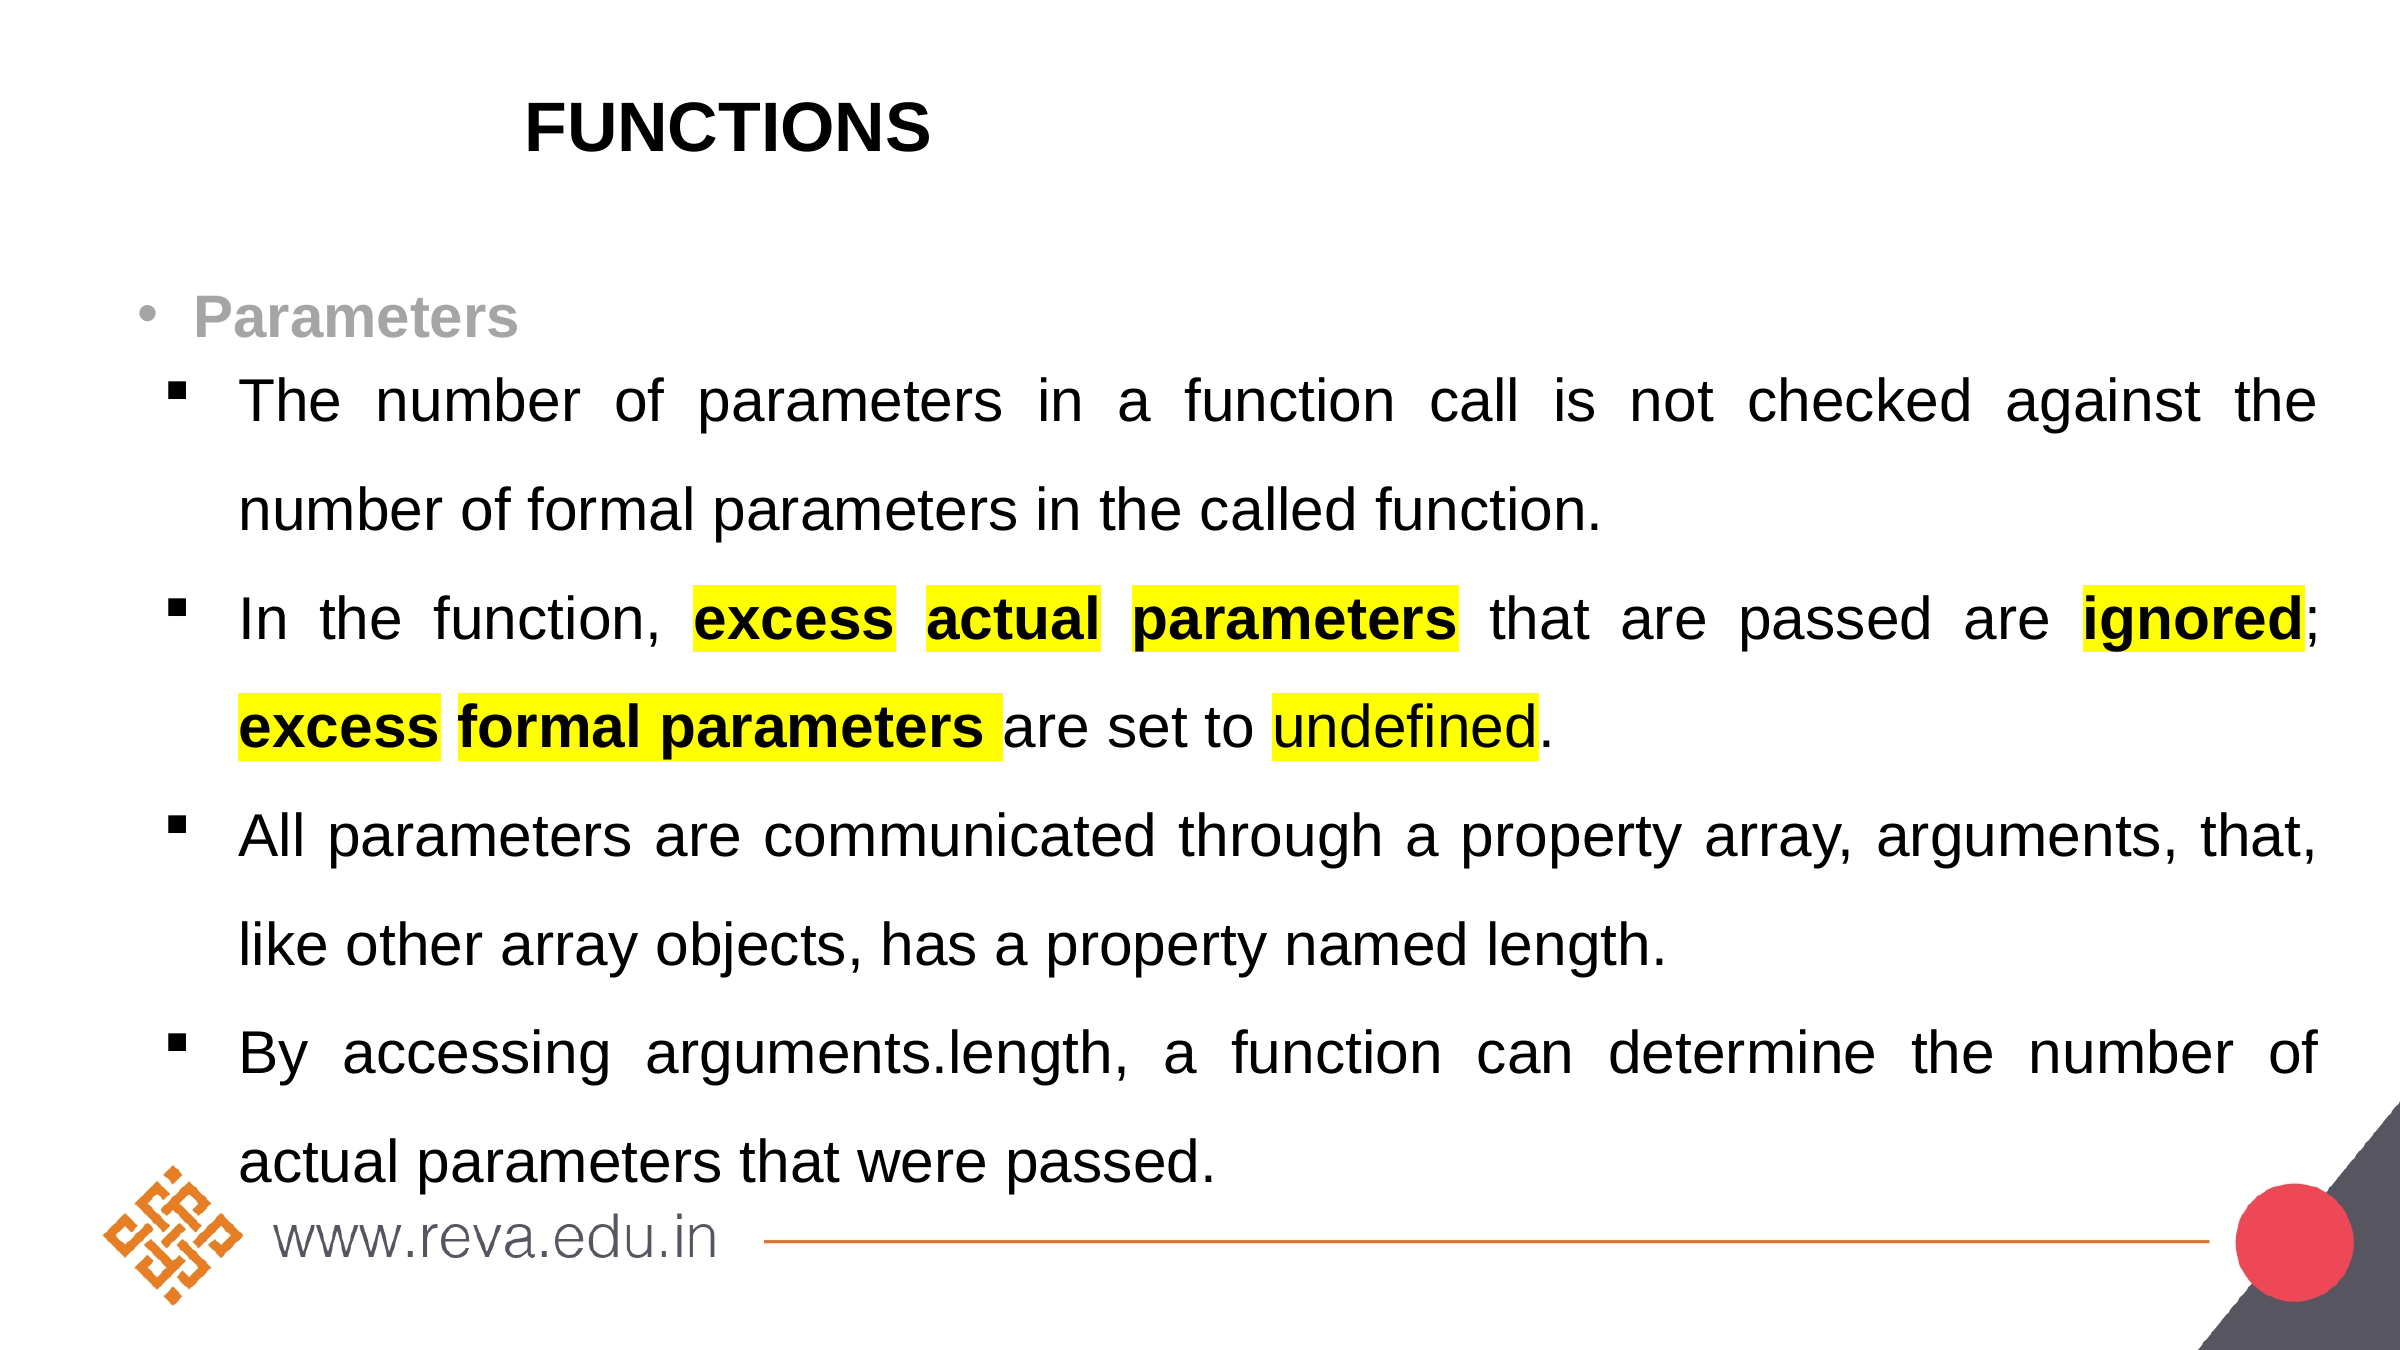

# functions
Parameters
The number of parameters in a function call is not checked against the number of formal parameters in the called function.
In the function, excess actual parameters that are passed are ignored; excess formal parameters are set to undefined.
All parameters are communicated through a property array, arguments, that, like other array objects, has a property named length.
By accessing arguments.length, a function can determine the number of actual parameters that were passed.